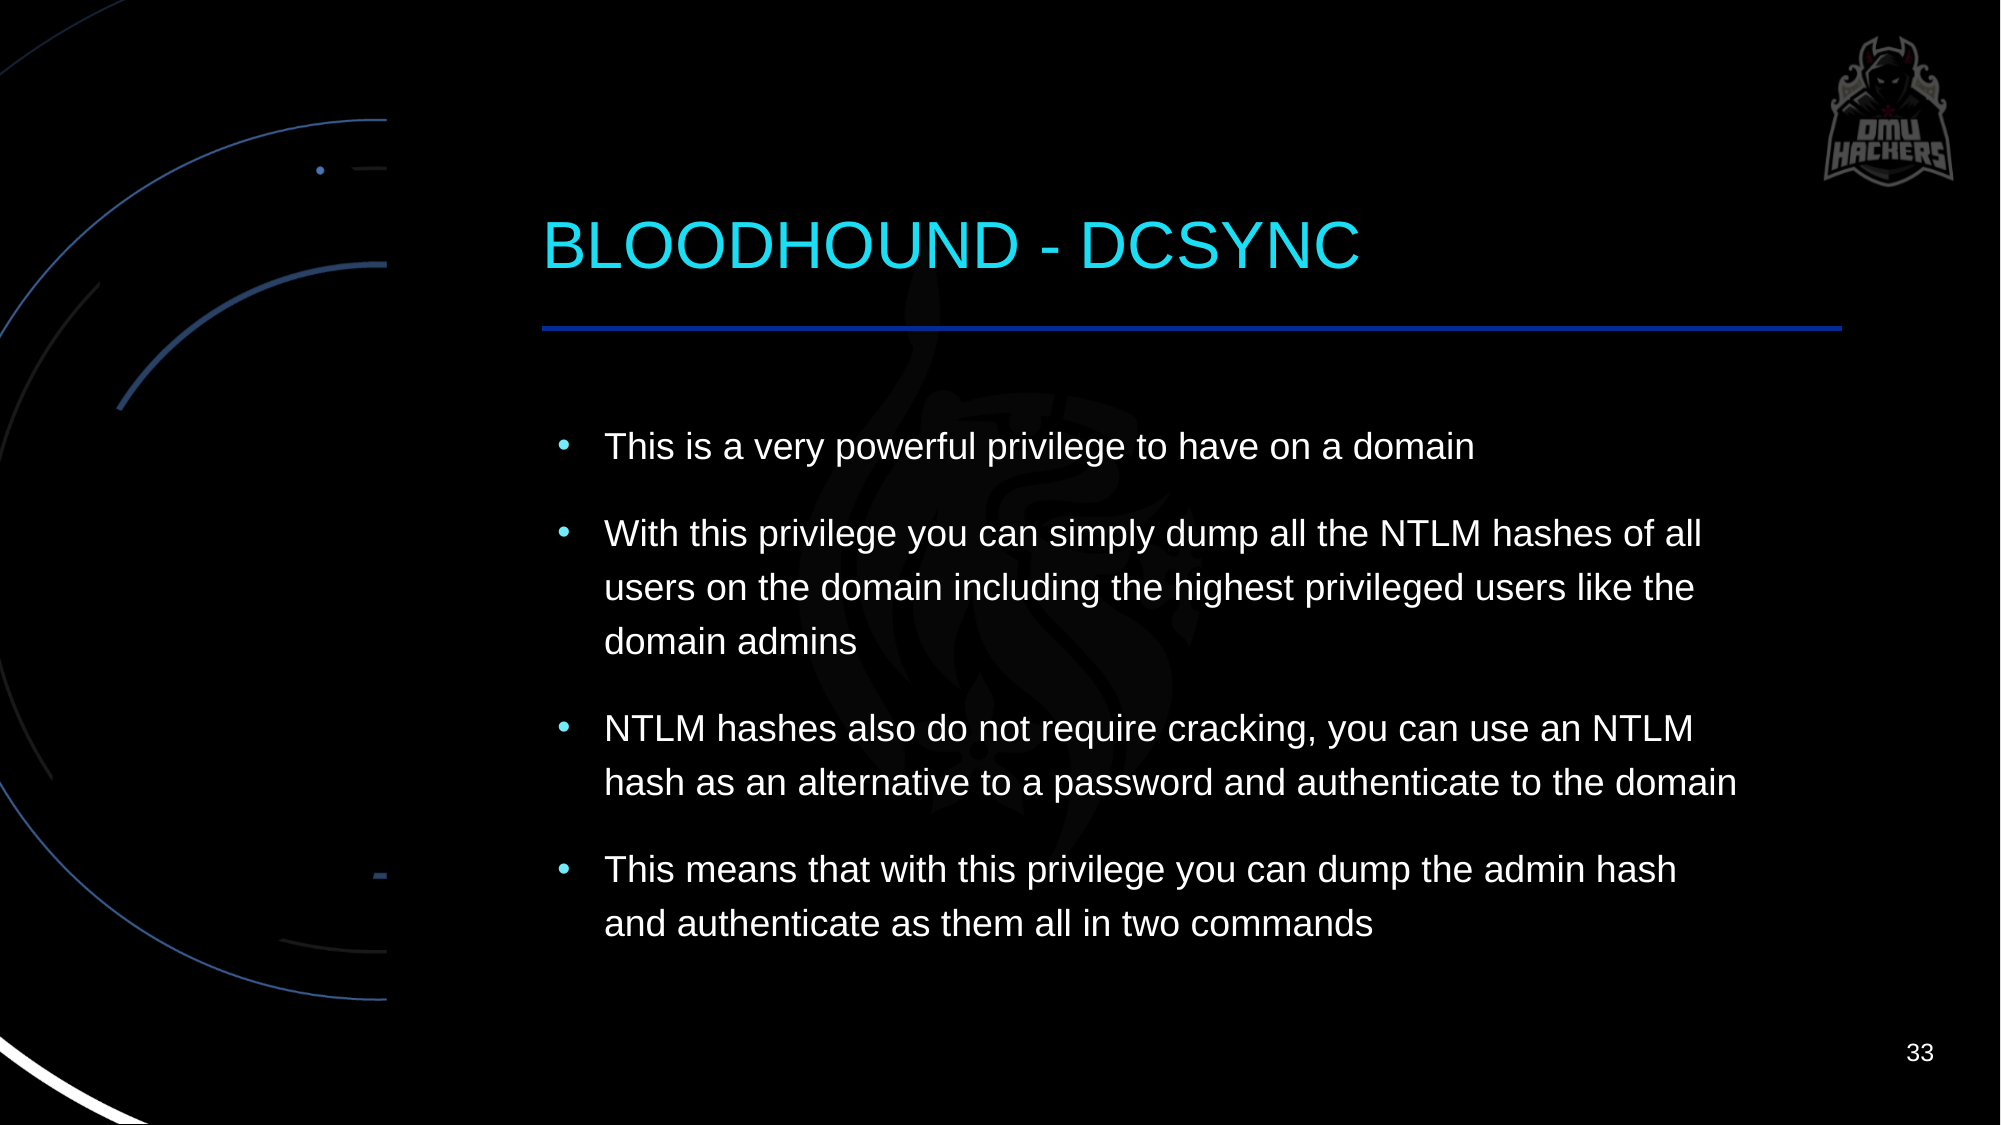

# BLOODHOUND - DCSYNC
This is a very powerful privilege to have on a domain
With this privilege you can simply dump all the NTLM hashes of all users on the domain including the highest privileged users like the domain admins
NTLM hashes also do not require cracking, you can use an NTLM hash as an alternative to a password and authenticate to the domain
This means that with this privilege you can dump the admin hash and authenticate as them all in two commands
33